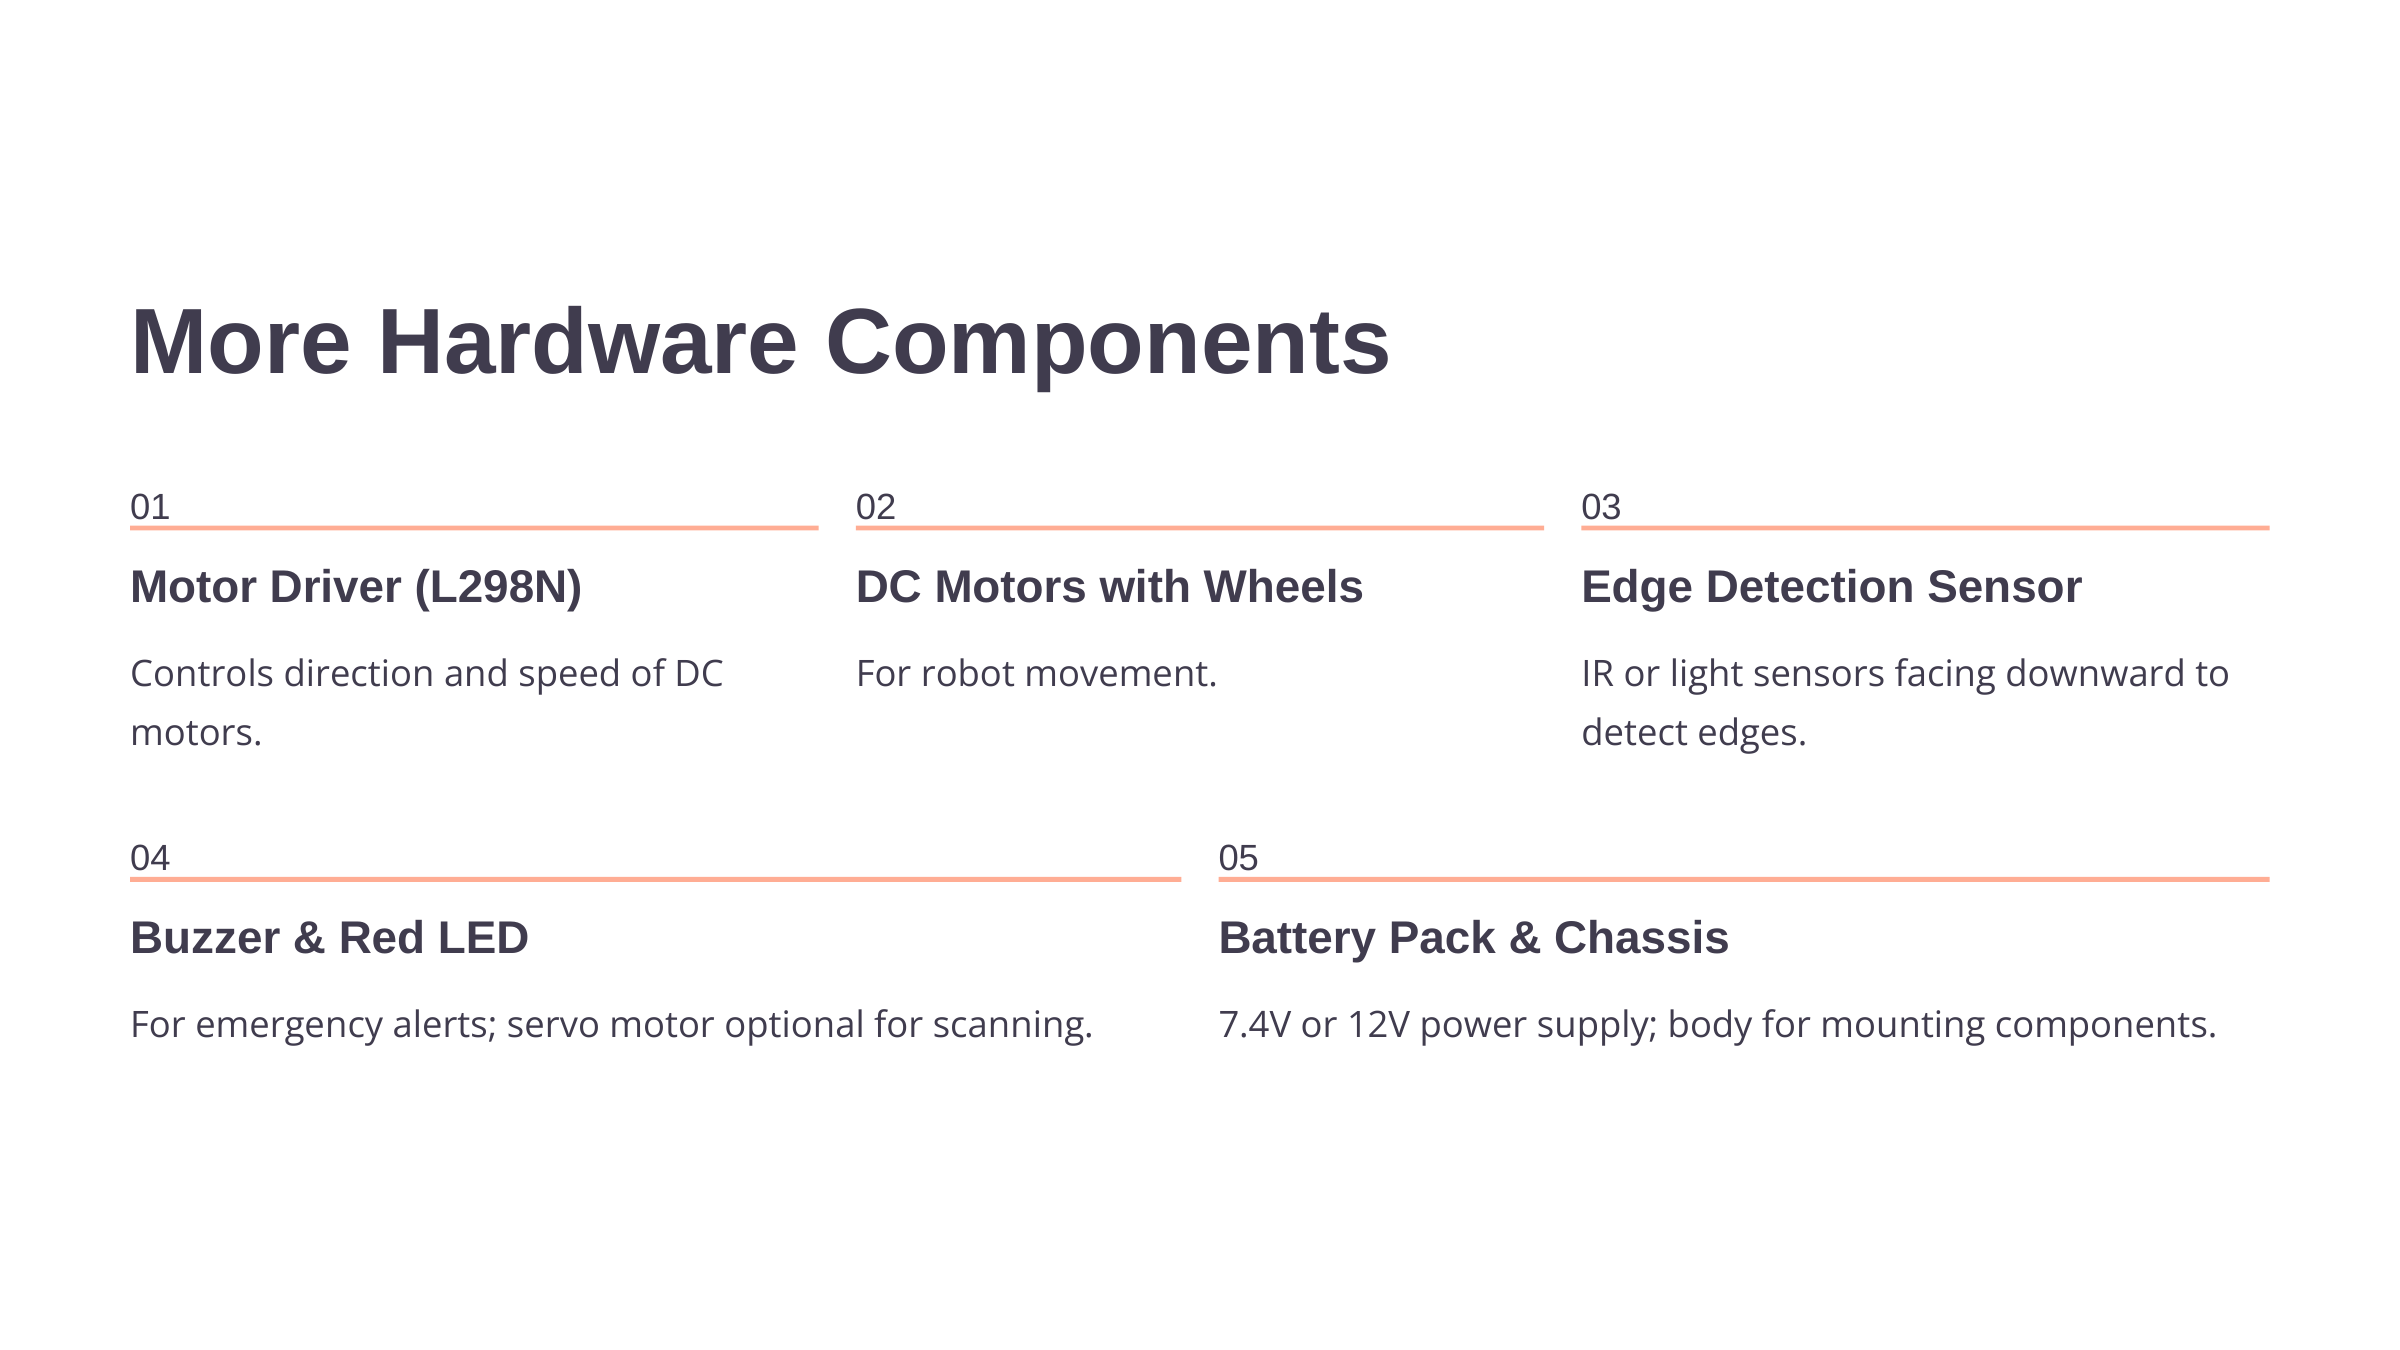

More Hardware Components
01
02
03

Motor Driver (L298N)
DC Motors with Wheels
Edge Detection Sensor
Controls direction and speed of DC motors.
For robot movement.
IR or light sensors facing downward to detect edges.
04
05

Buzzer & Red LED
Battery Pack & Chassis
For emergency alerts; servo motor optional for scanning.
7.4V or 12V power supply; body for mounting components.